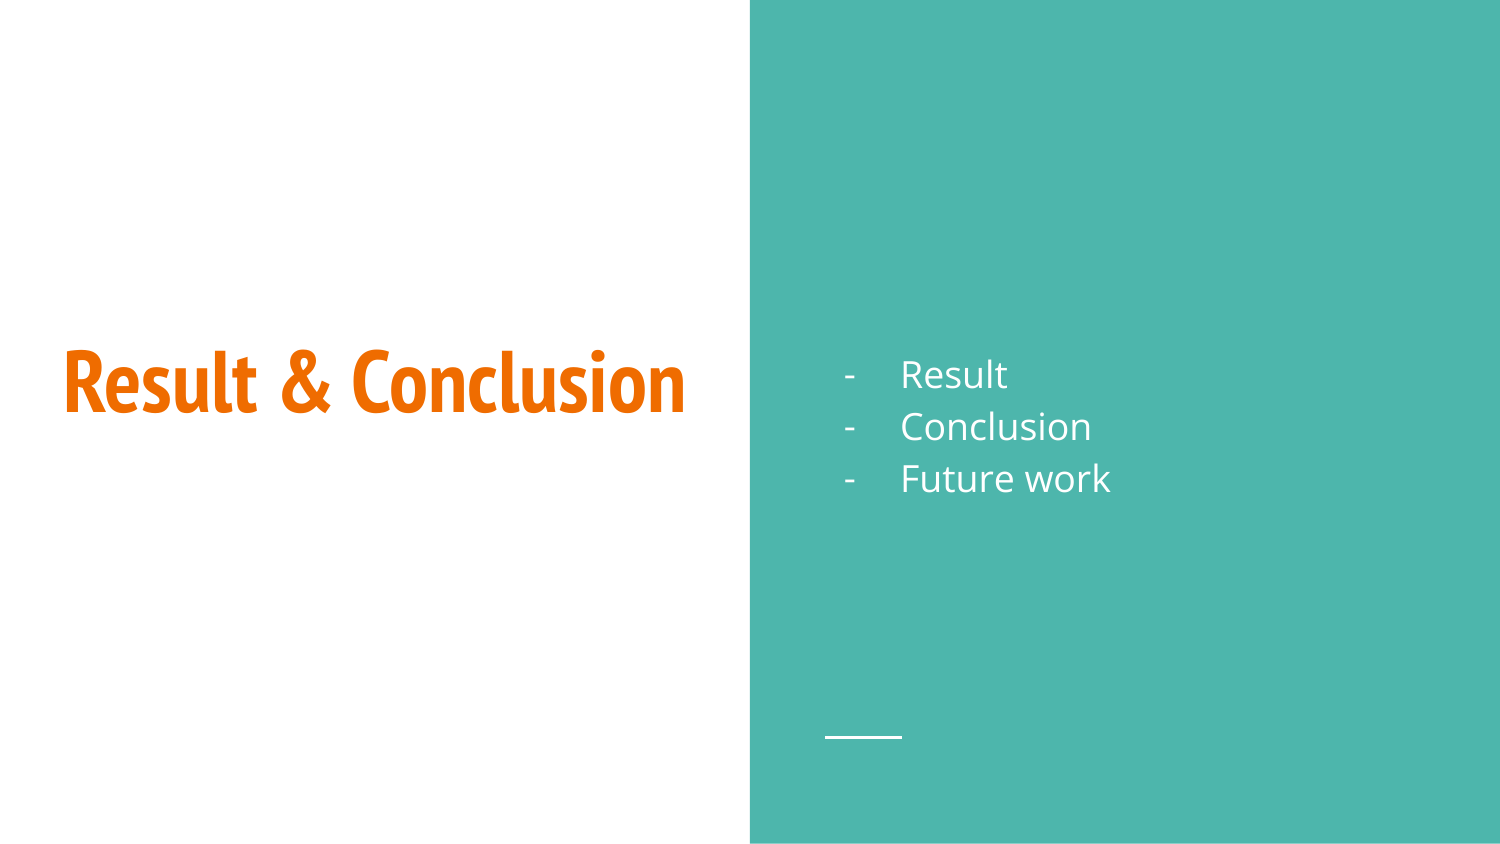

Result
Conclusion
Future work
# Result & Conclusion